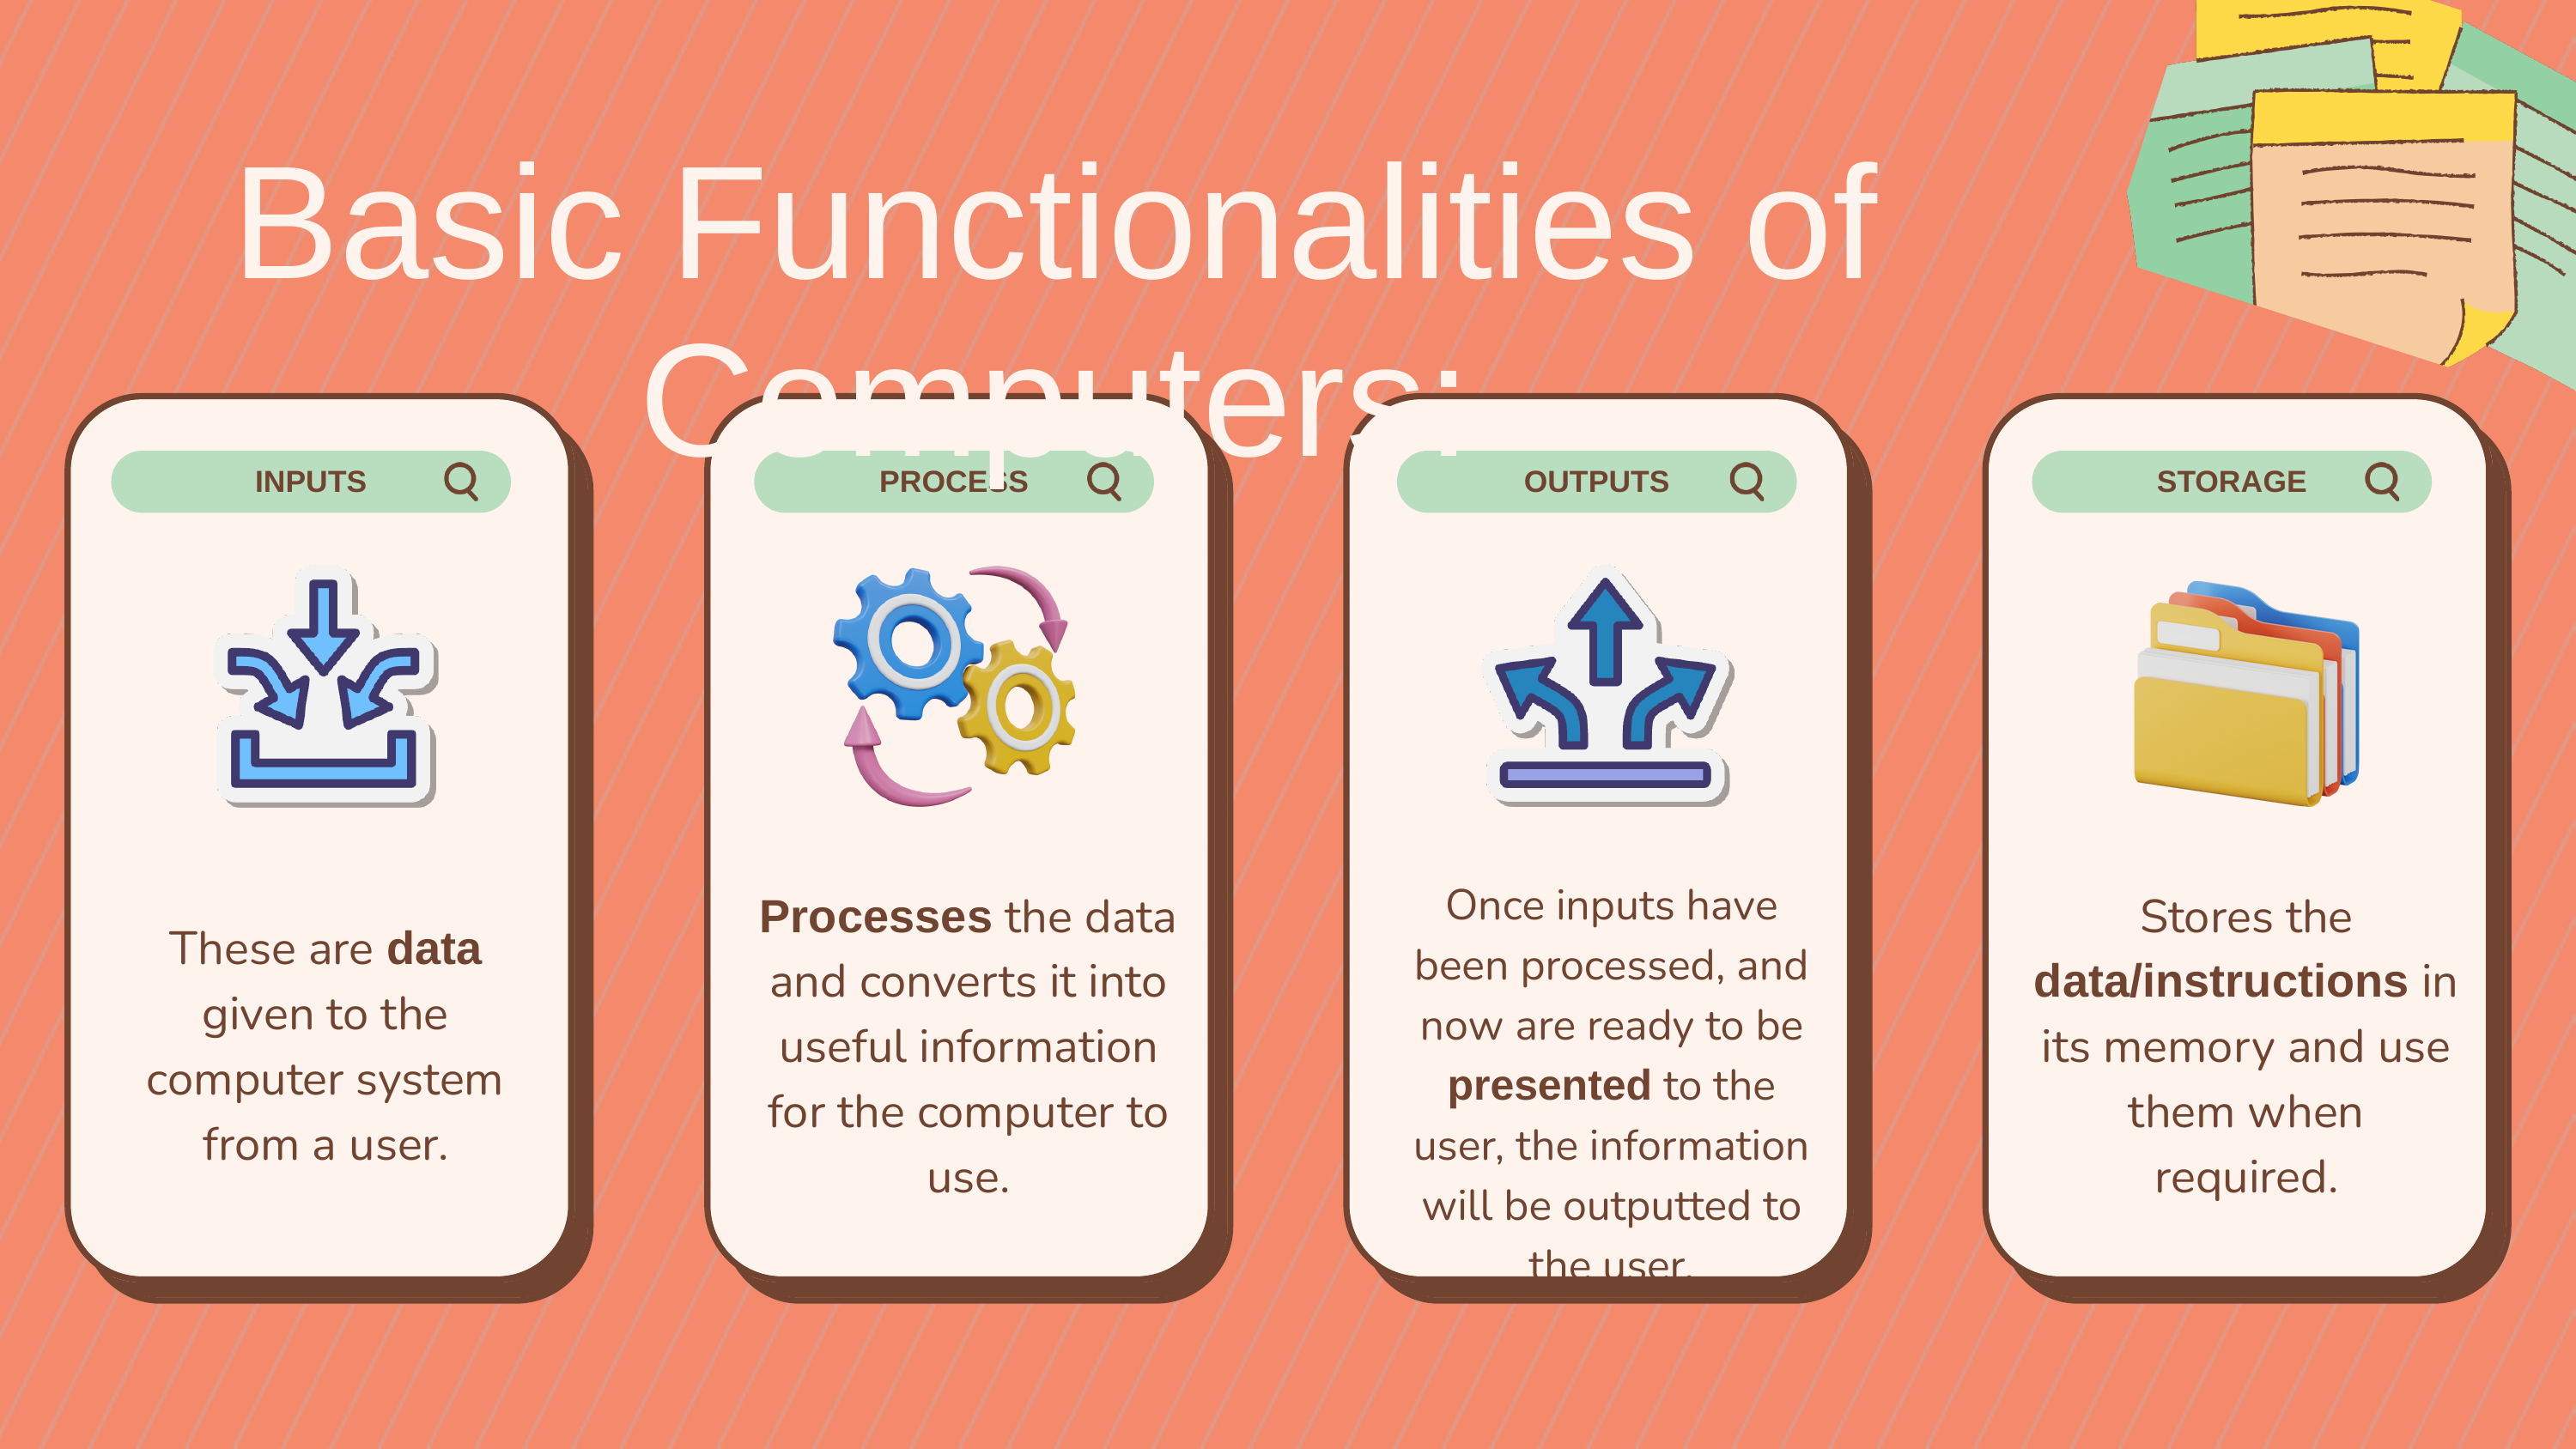

Basic Functionalities of Computers:

INPUTS

PROCESS

OUTPUTS

STORAGE

Once inputs have been processed, and now are ready to be presented to the user, the information will be outputted to the user.
Processes the data and converts it into useful information for the computer to use.
Stores the data/instructions in its memory and use them when required.
These are data given to the computer system from a user.